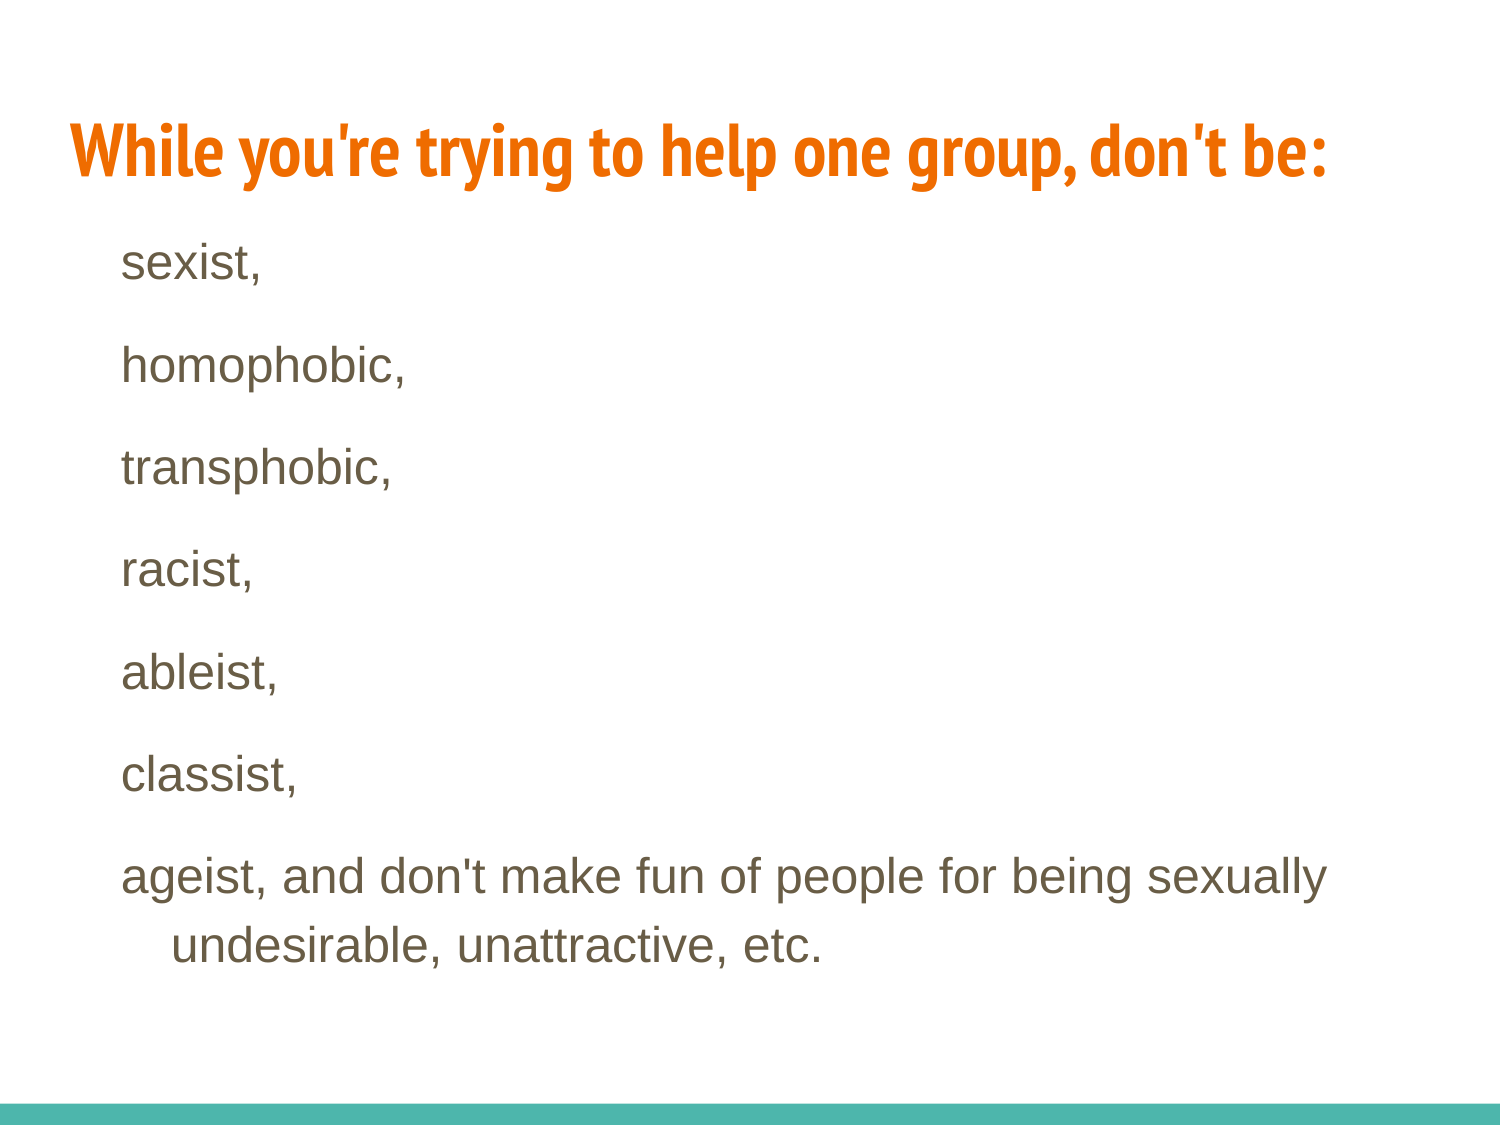

# While you're trying to help one group, don't be:
sexist,
homophobic,
transphobic,
racist,
ableist,
classist,
ageist, and don't make fun of people for being sexually undesirable, unattractive, etc.